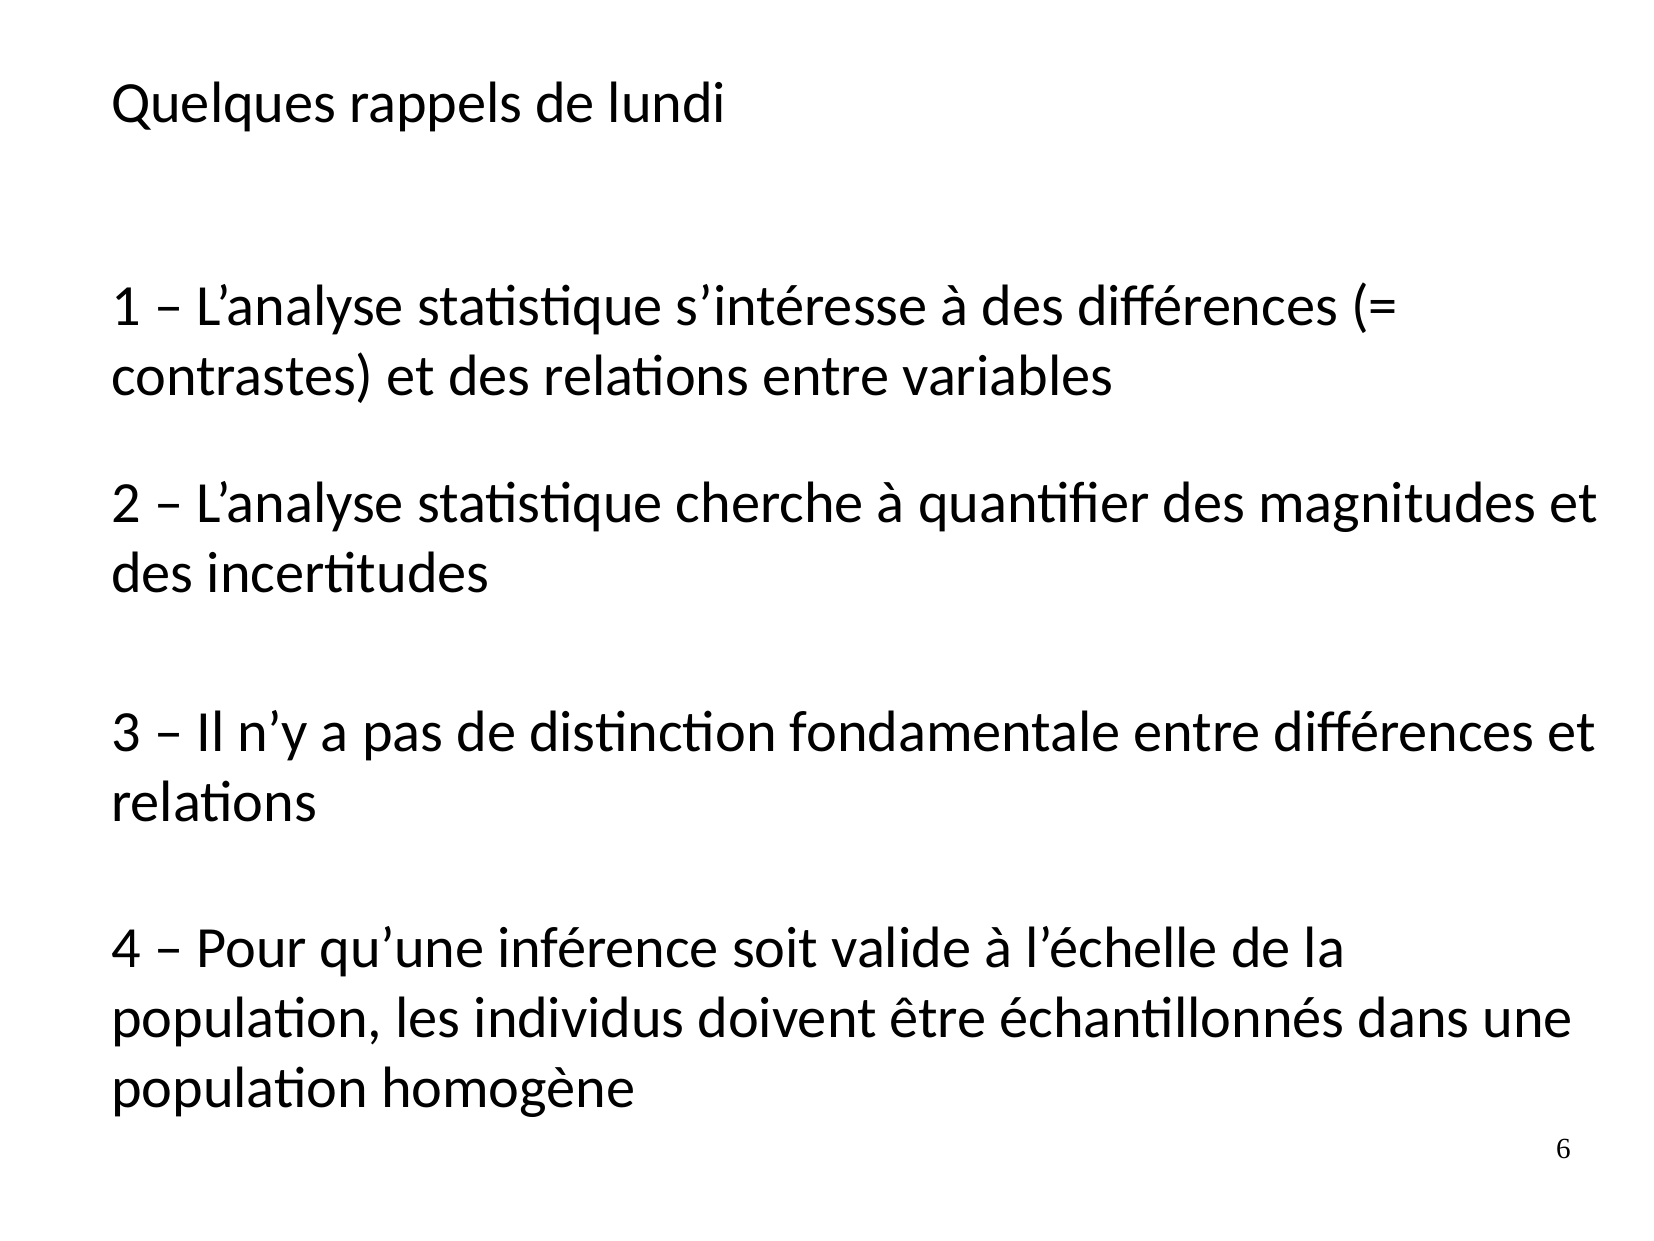

Quelques rappels de lundi
1 – L’analyse statistique s’intéresse à des différences (= contrastes) et des relations entre variables
2 – L’analyse statistique cherche à quantifier des magnitudes et des incertitudes
3 – Il n’y a pas de distinction fondamentale entre différences et relations
4 – Pour qu’une inférence soit valide à l’échelle de la population, les individus doivent être échantillonnés dans une population homogène
6